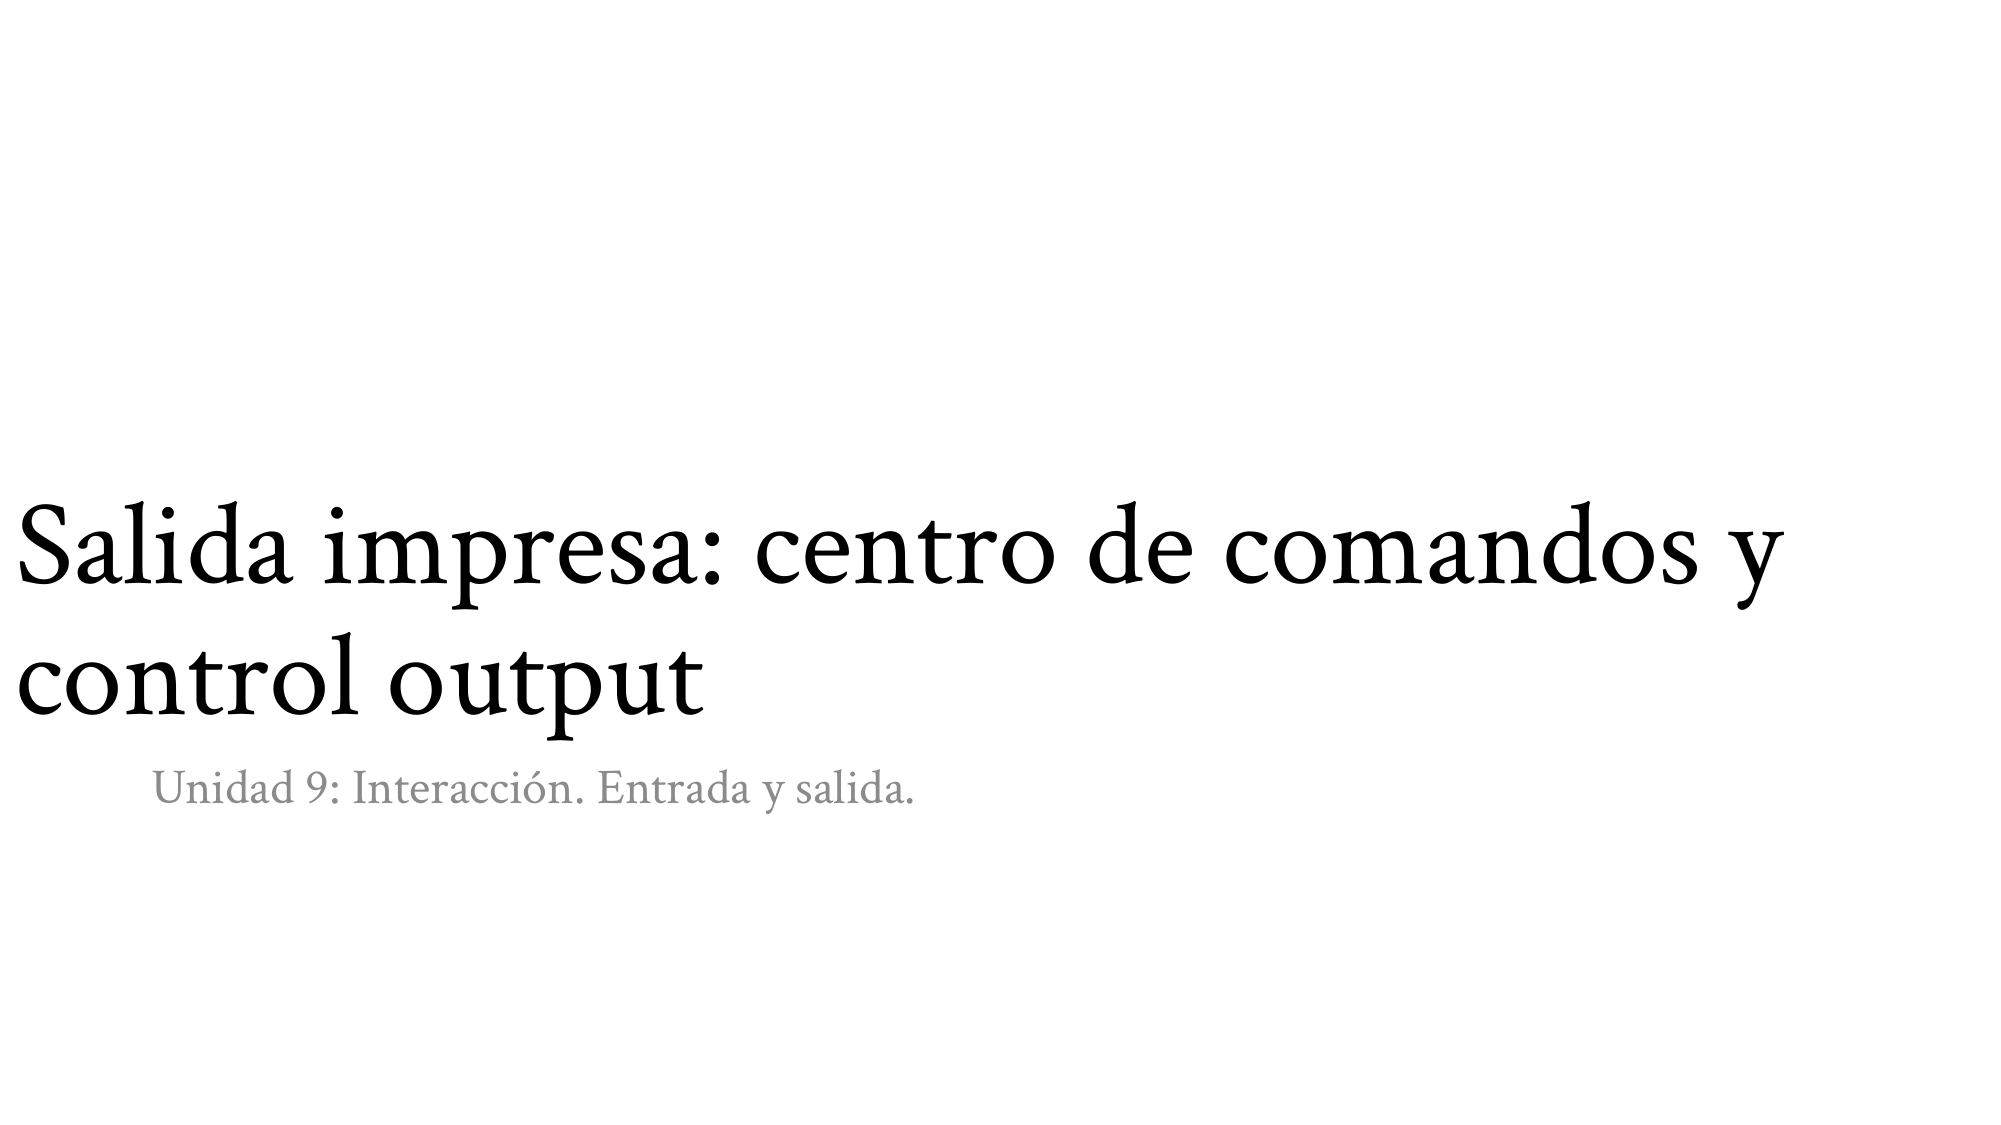

# Salida impresa: centro de comandos y control output
Unidad 9: Interacción. Entrada y salida.